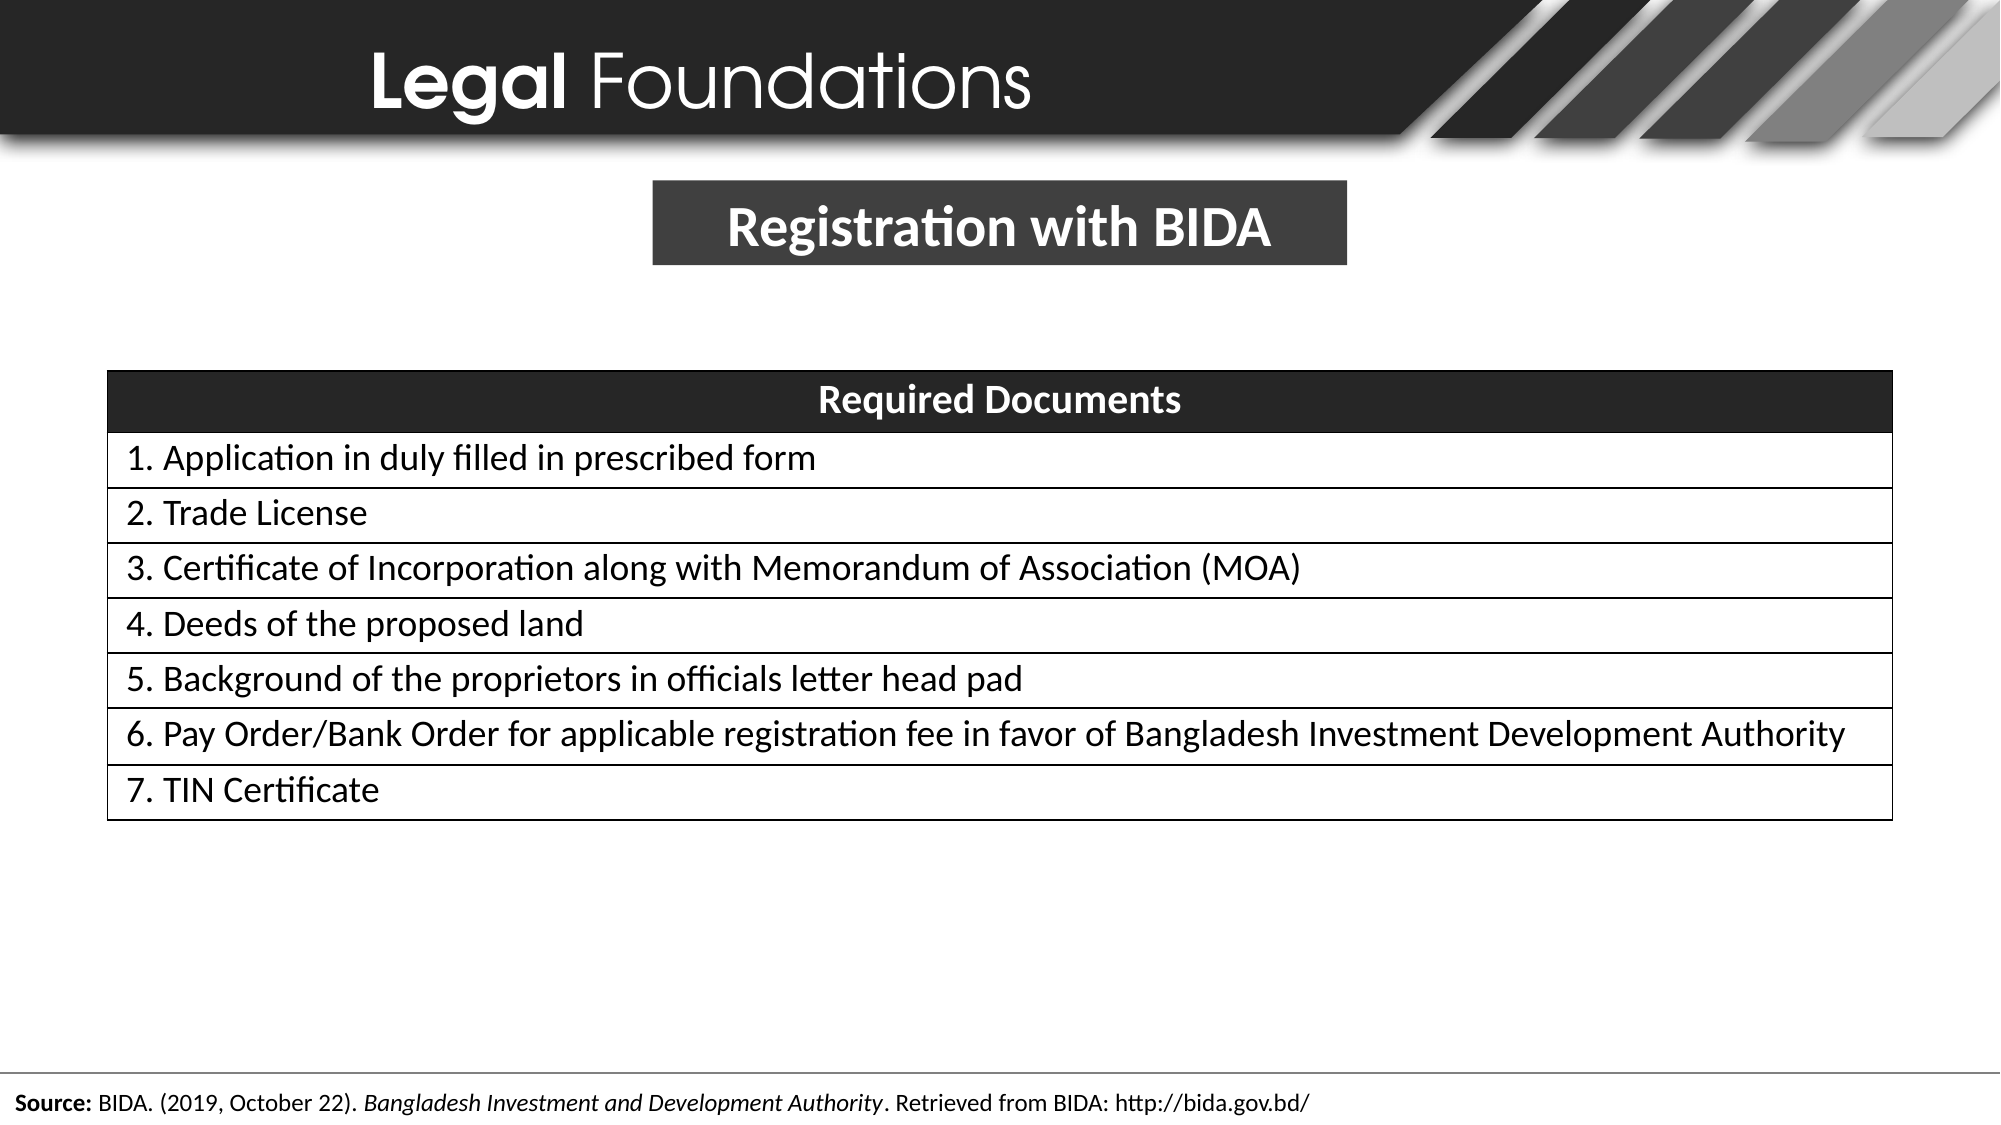

Legal Foundations
Registration with BIDA
| Required Documents |
| --- |
| 1. Application in duly filled in prescribed form |
| 2. Trade License |
| 3. Certificate of Incorporation along with Memorandum of Association (MOA) |
| 4. Deeds of the proposed land |
| 5. Background of the proprietors in officials letter head pad |
| 6. Pay Order/Bank Order for applicable registration fee in favor of Bangladesh Investment Development Authority |
| 7. TIN Certificate |
Source: BIDA. (2019, October 22). Bangladesh Investment and Development Authority. Retrieved from BIDA: http://bida.gov.bd/